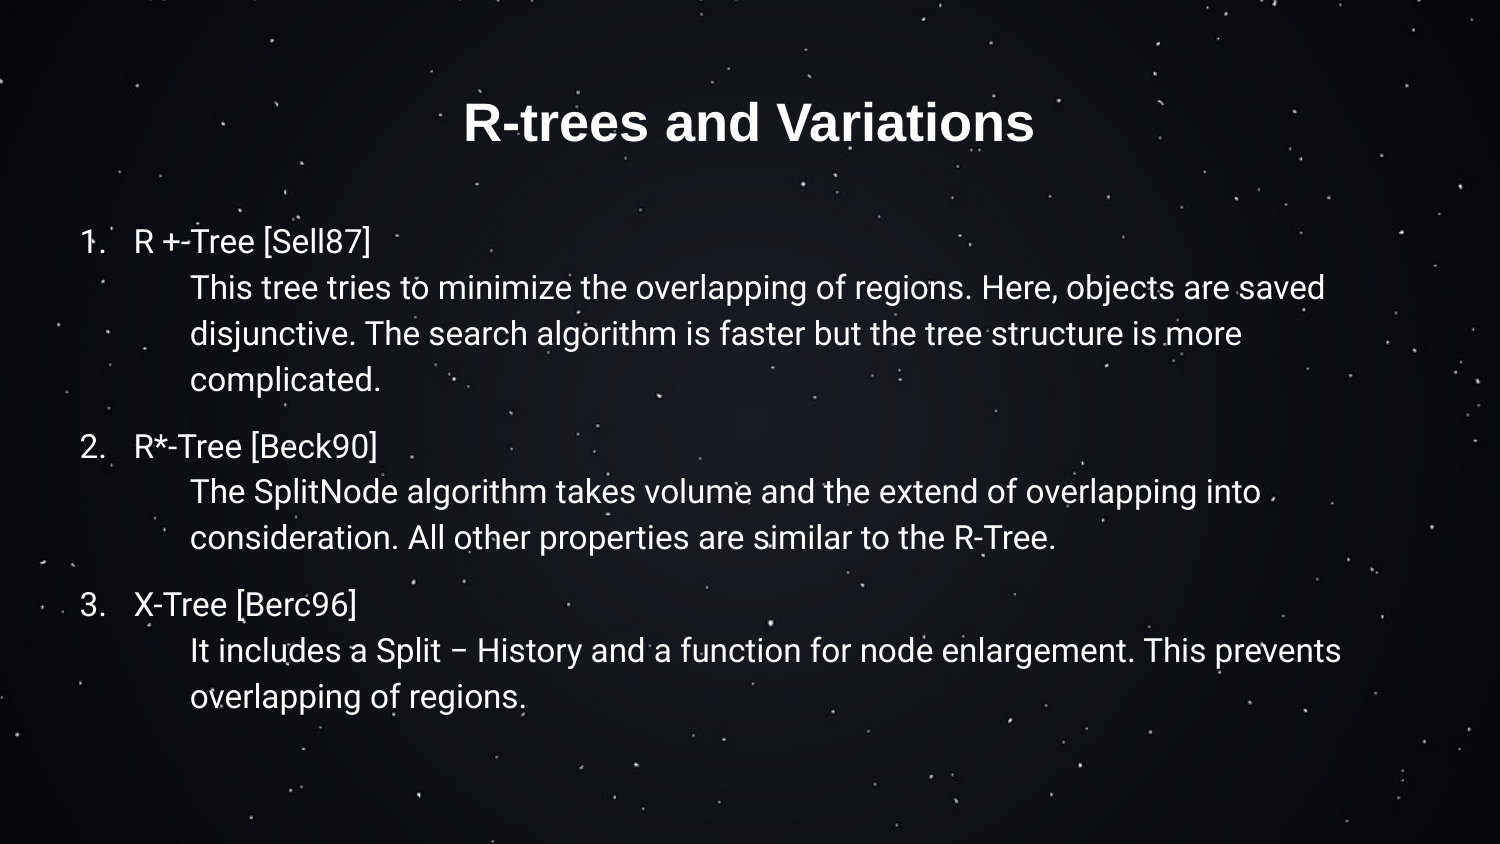

# R-trees and Variations
R +-Tree [Sell87]
This tree tries to minimize the overlapping of regions. Here, objects are saved disjunctive. The search algorithm is faster but the tree structure is more complicated.
R*-Tree [Beck90]
The SplitNode algorithm takes volume and the extend of overlapping into consideration. All other properties are similar to the R-Tree.
X-Tree [Berc96]
It includes a Split − History and a function for node enlargement. This prevents overlapping of regions.